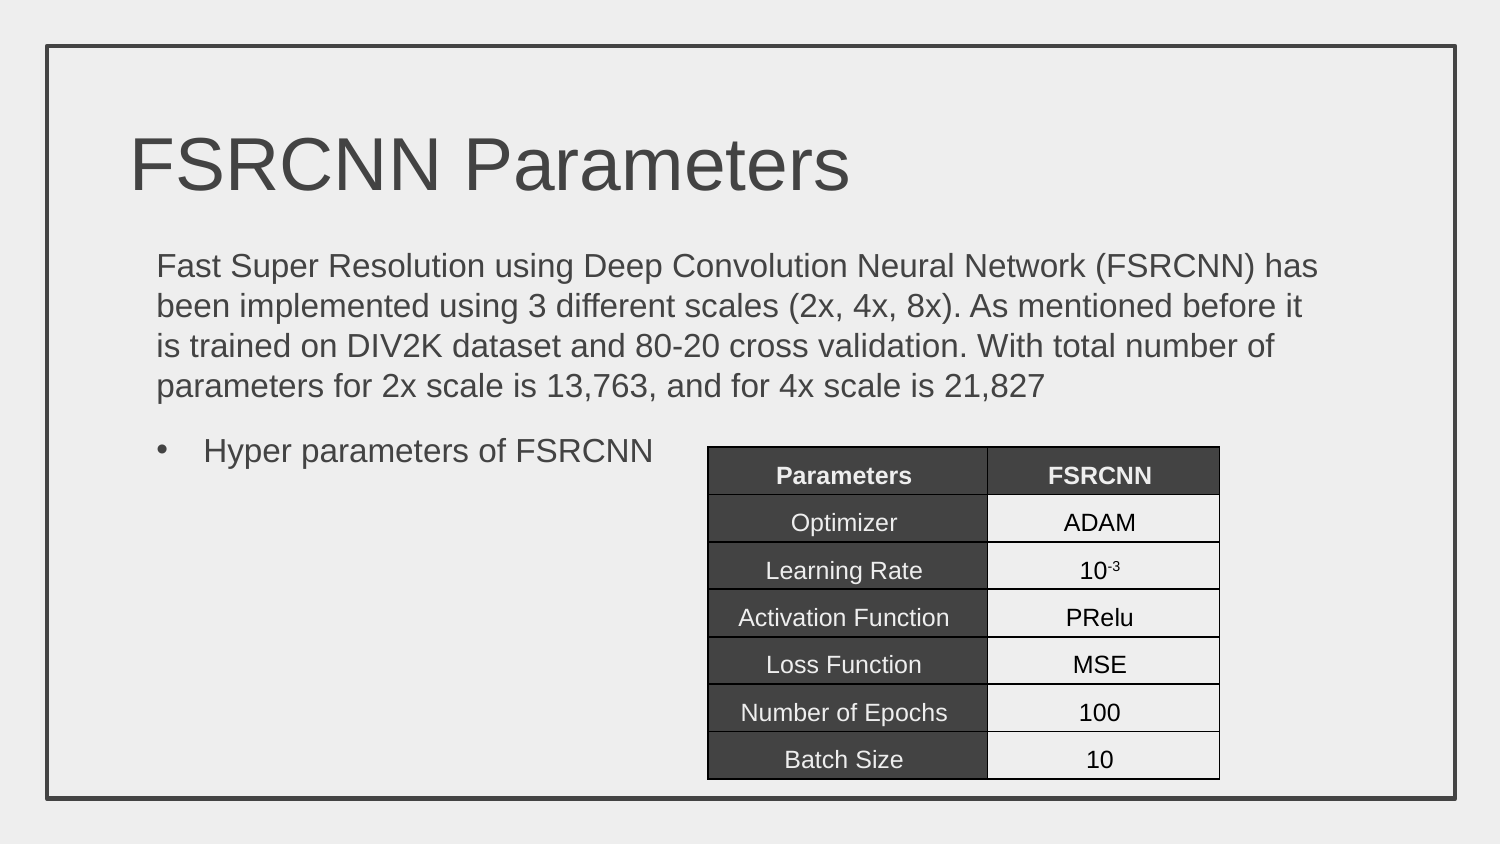

# FSRCNN Parameters
Fast Super Resolution using Deep Convolution Neural Network (FSRCNN) has been implemented using 3 different scales (2x, 4x, 8x). As mentioned before it is trained on DIV2K dataset and 80-20 cross validation. With total number of parameters for 2x scale is 13,763, and for 4x scale is 21,827
Hyper parameters of FSRCNN

| Parameters | FSRCNN |
| --- | --- |
| Optimizer | ADAM |
| Learning Rate | 10-3 |
| Activation Function | PRelu |
| Loss Function | MSE |
| Number of Epochs | 100 |
| Batch Size | 10 |